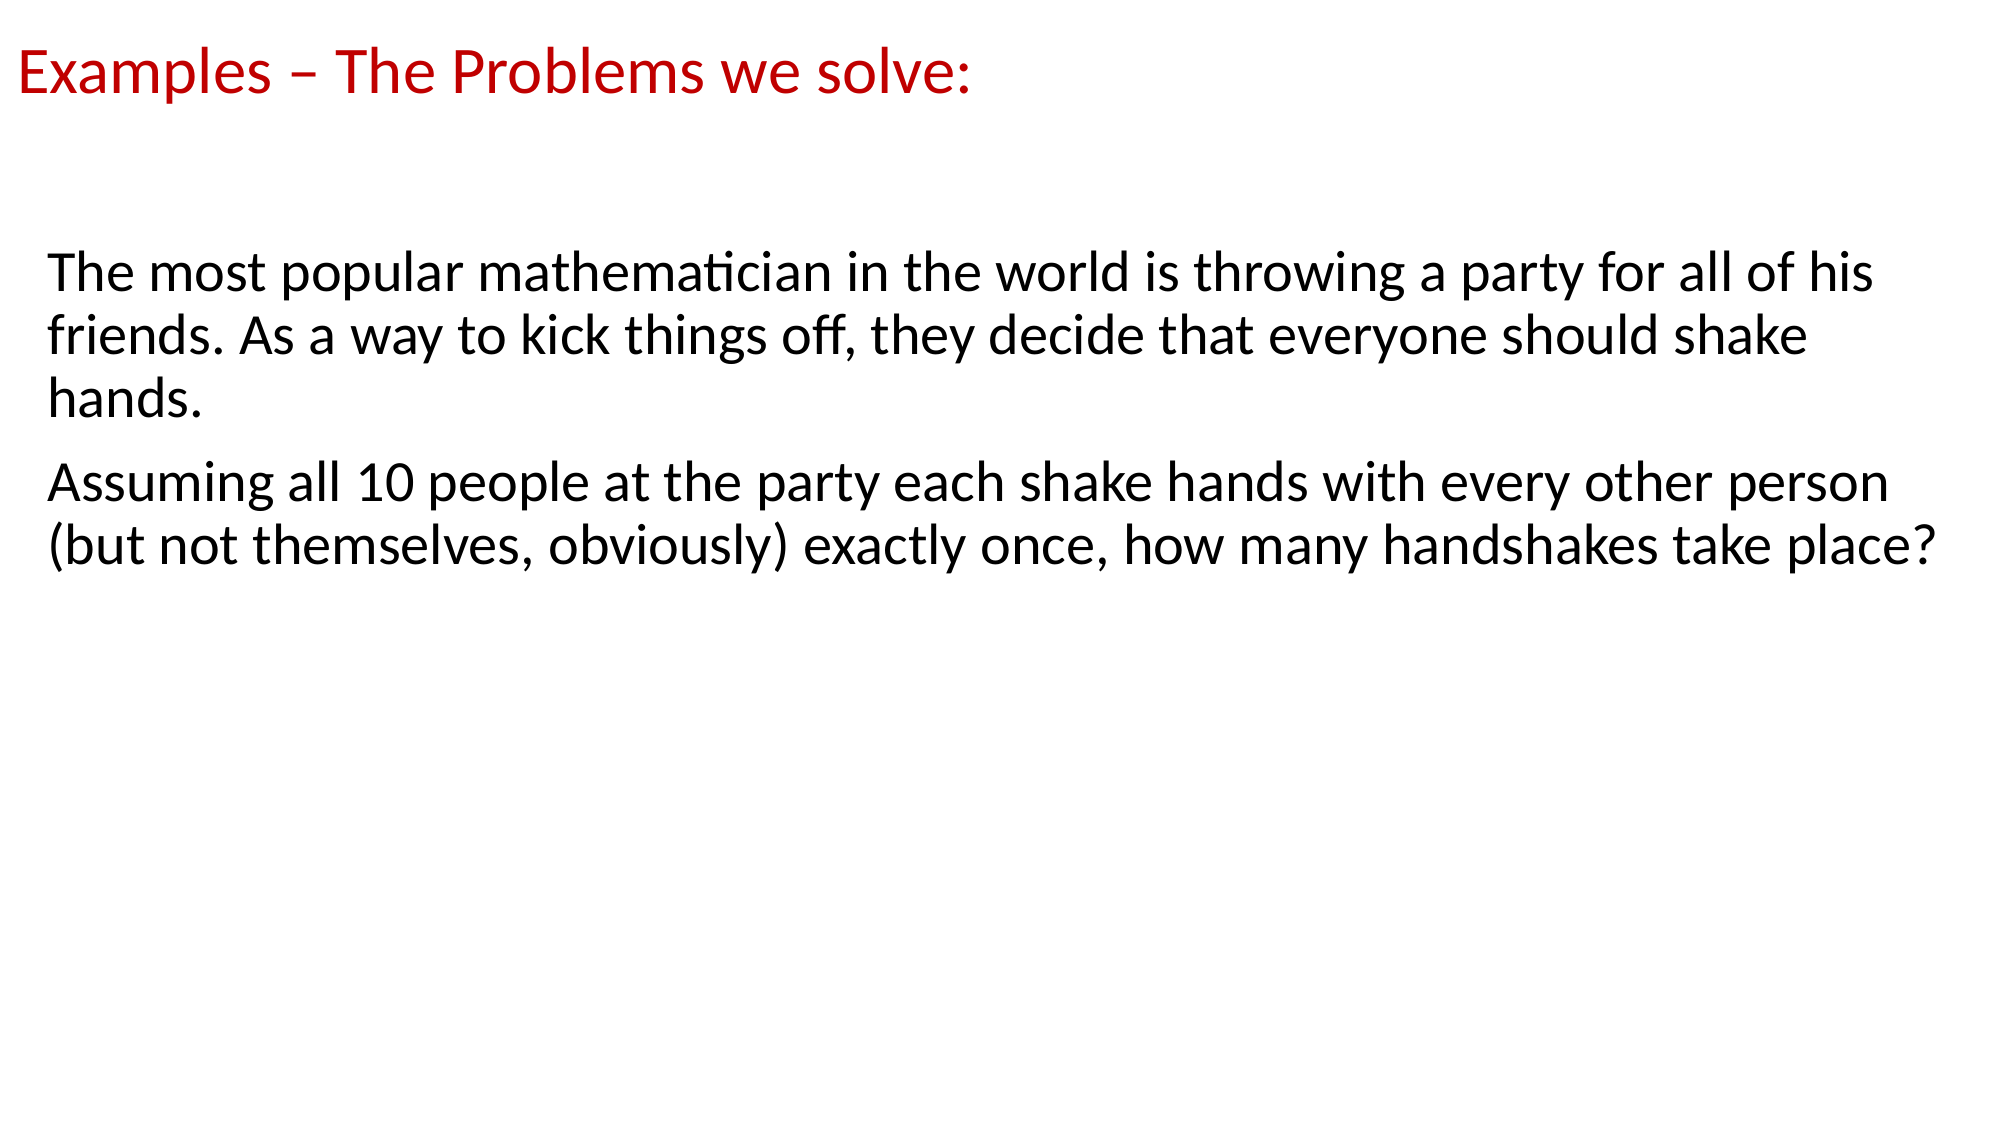

Examples – The Problems we solve:

The most popular mathematician in the world is throwing a party for all of his friends. As a way to kick things off, they decide that everyone should shake hands.
Assuming all 10 people at the party each shake hands with every other person (but not themselves, obviously) exactly once, how many handshakes take place?